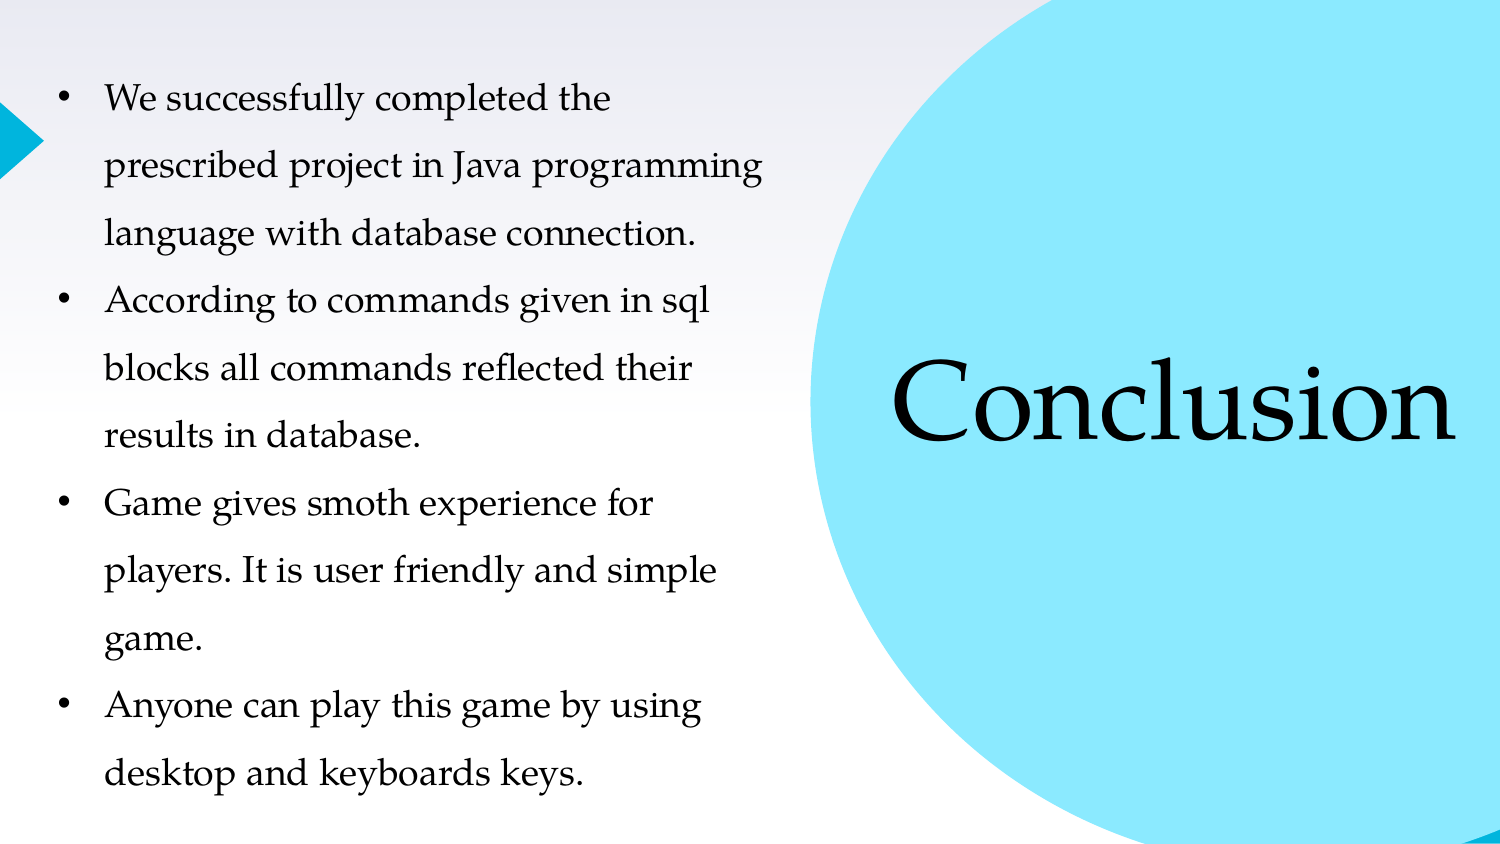

We successfully completed the prescribed project in Java programming language with database connection.
According to commands given in sql blocks all commands reflected their results in database.
Game gives smoth experience for players. It is user friendly and simple game.
Anyone can play this game by using desktop and keyboards keys.
Conclusion